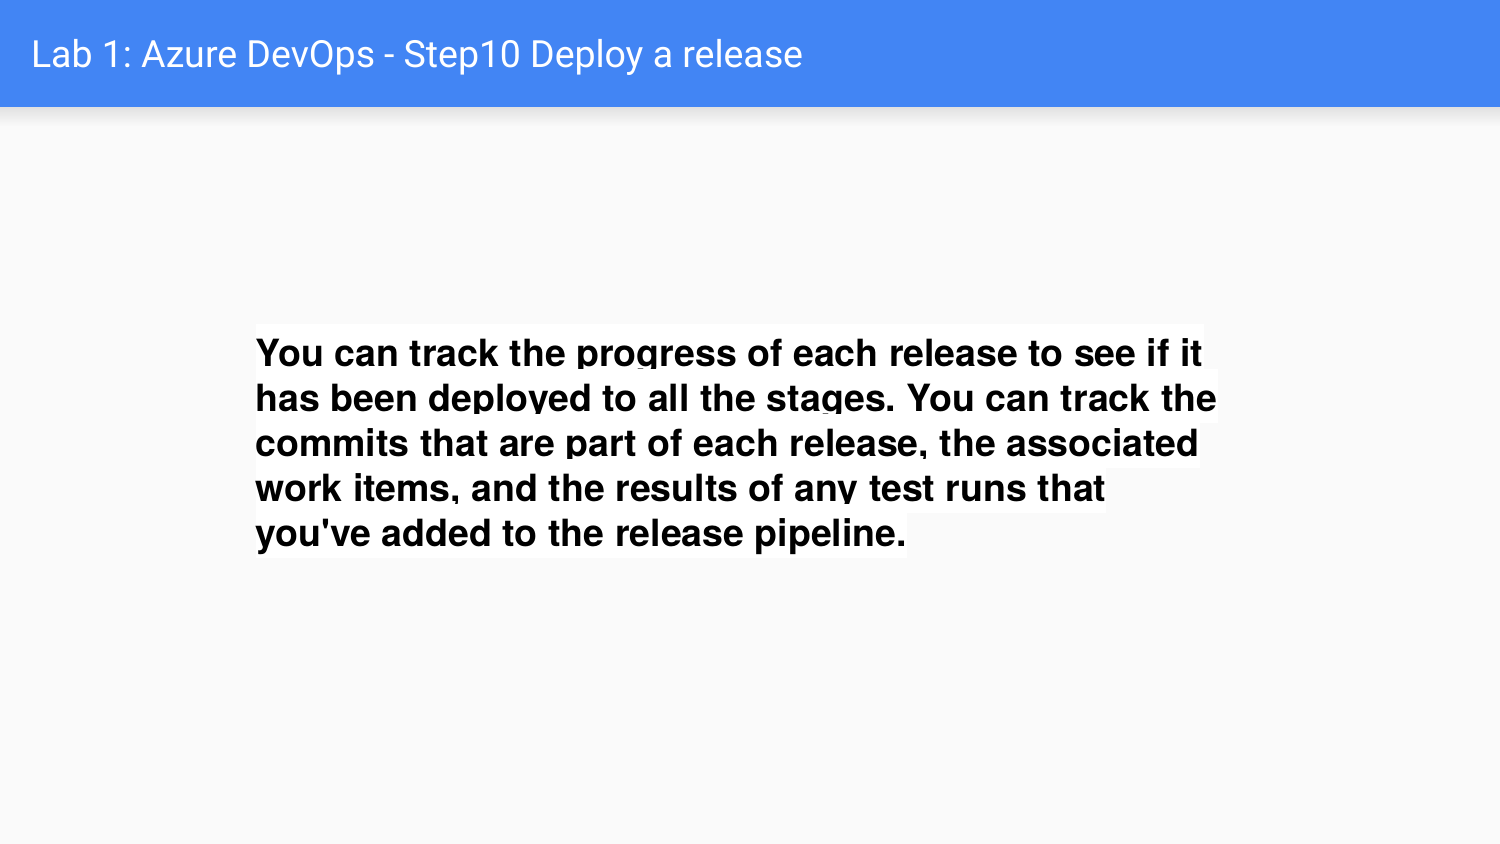

# Lab 1: Azure DevOps - Step10 Deploy a release
You can track the progress of each release to see if it has been deployed to all the stages. You can track the commits that are part of each release, the associated work items, and the results of any test runs that you've added to the release pipeline.